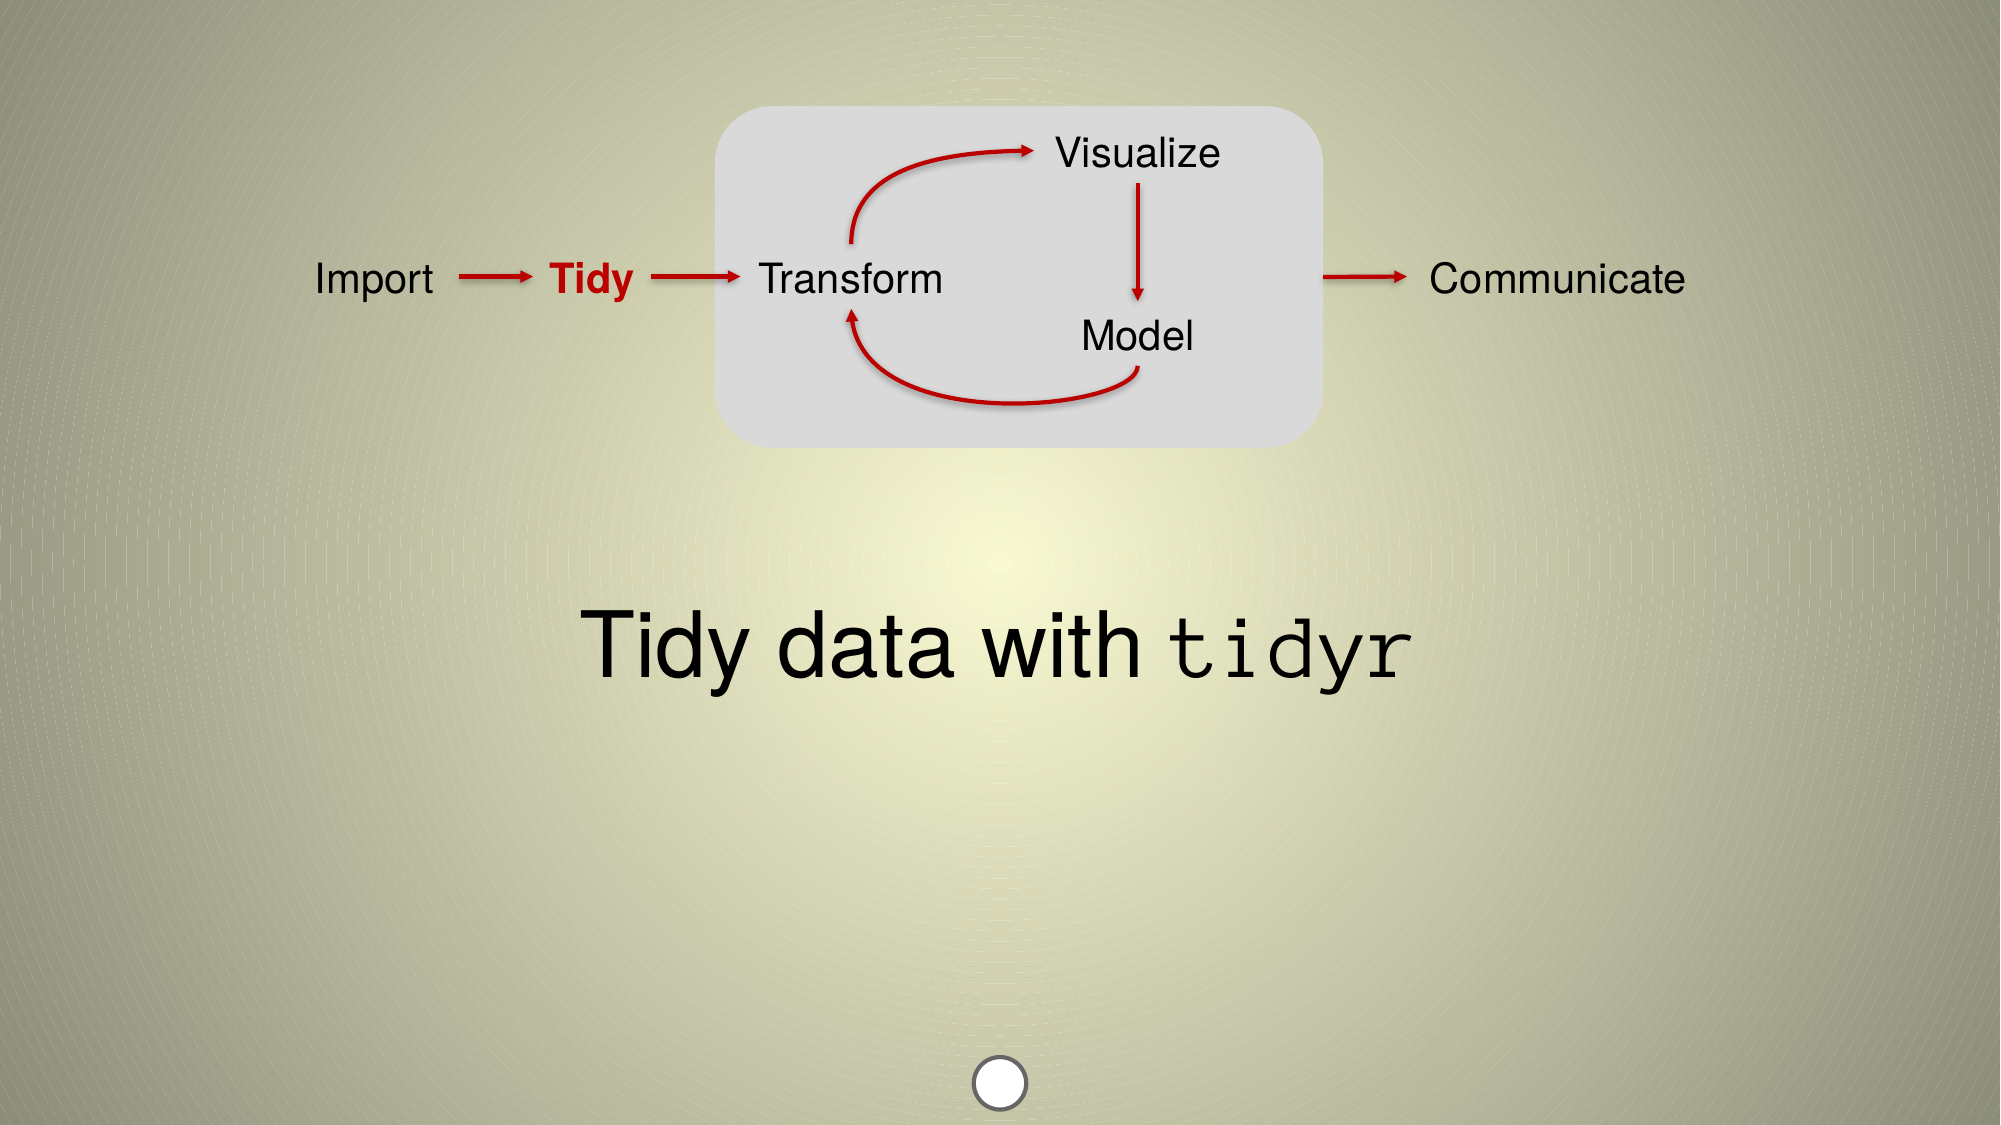

Visualize
Import
Tidy
Transform
Communicate
Model
# Tidy data with tidyr